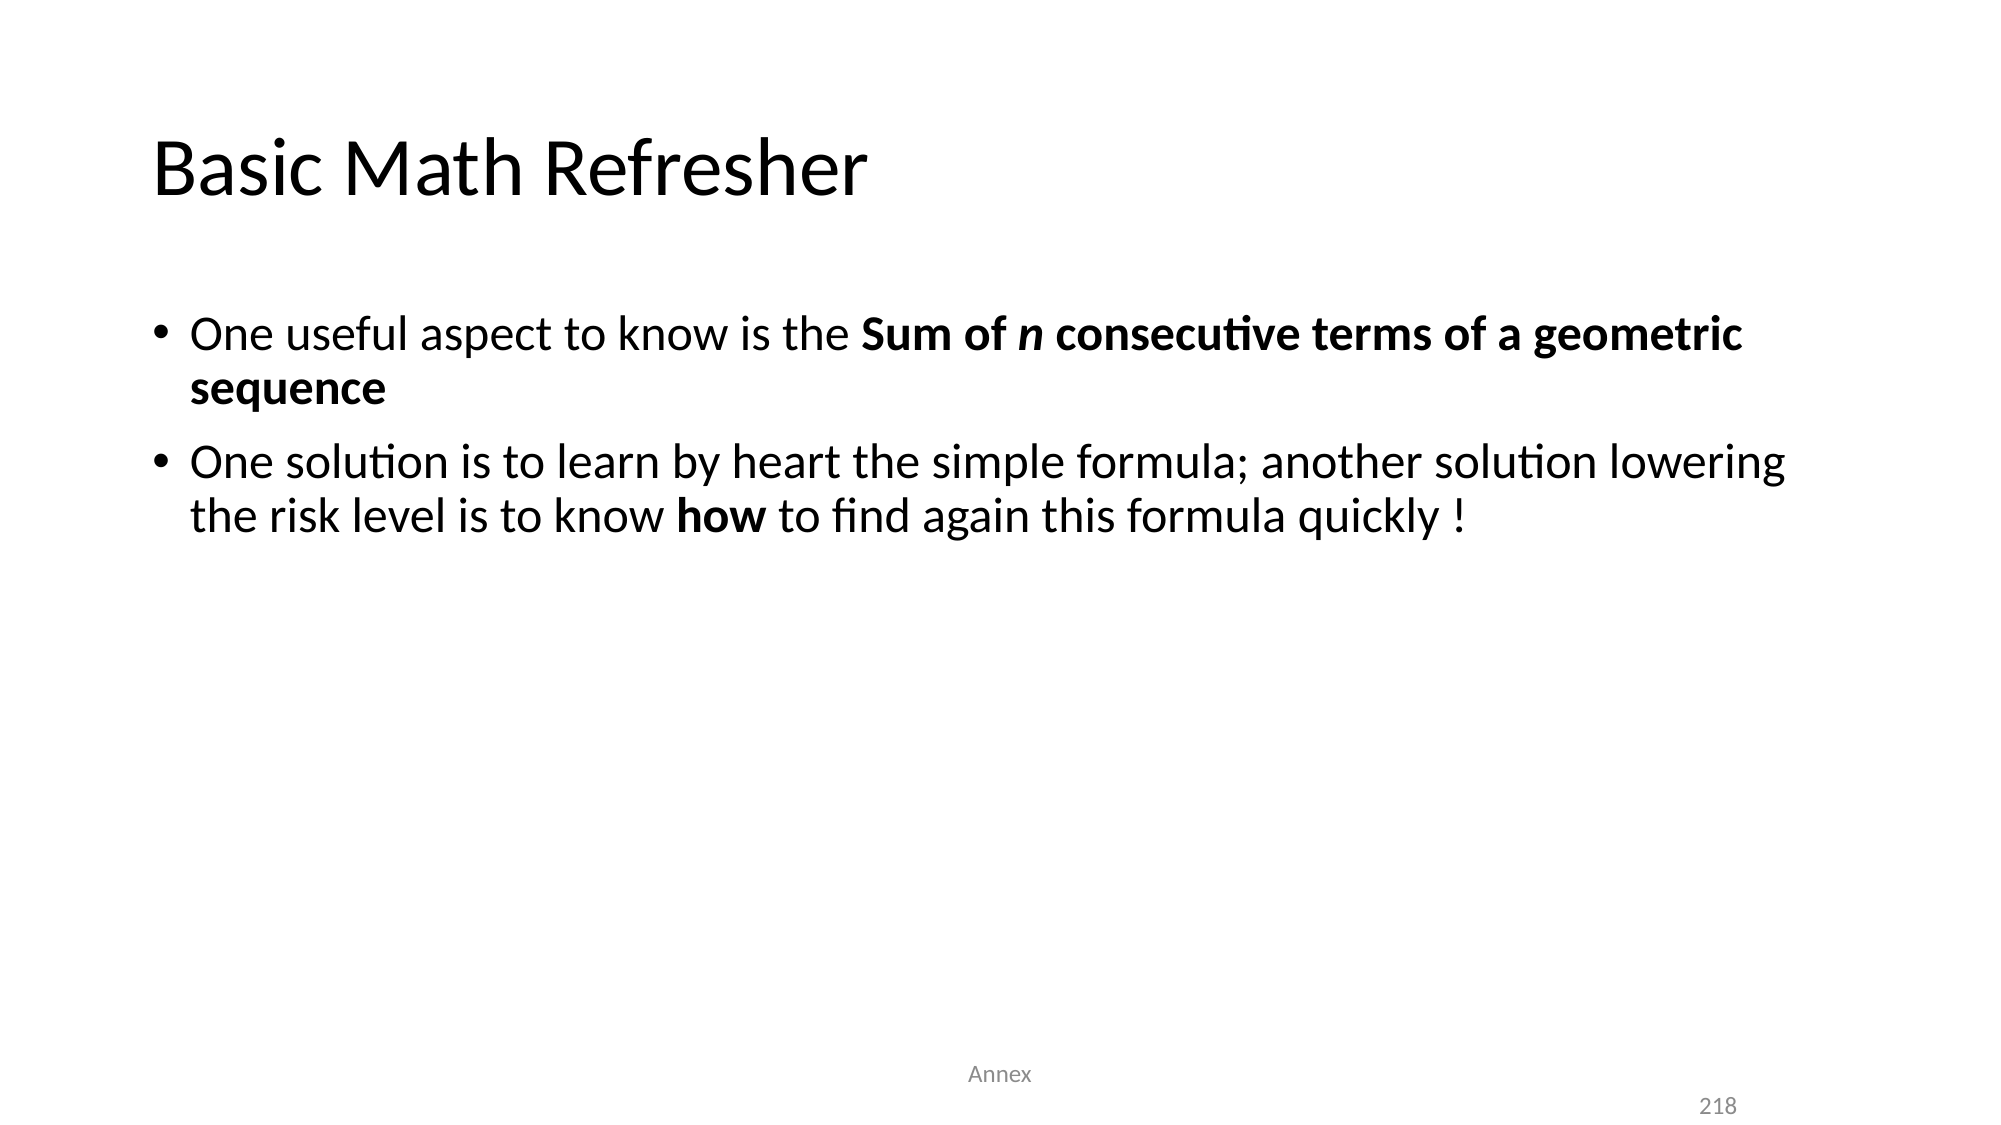

# Basic Math Refresher
One useful aspect to know is the Sum of n consecutive terms of a geometric sequence
One solution is to learn by heart the simple formula; another solution lowering the risk level is to know how to find again this formula quickly !
Annex
218